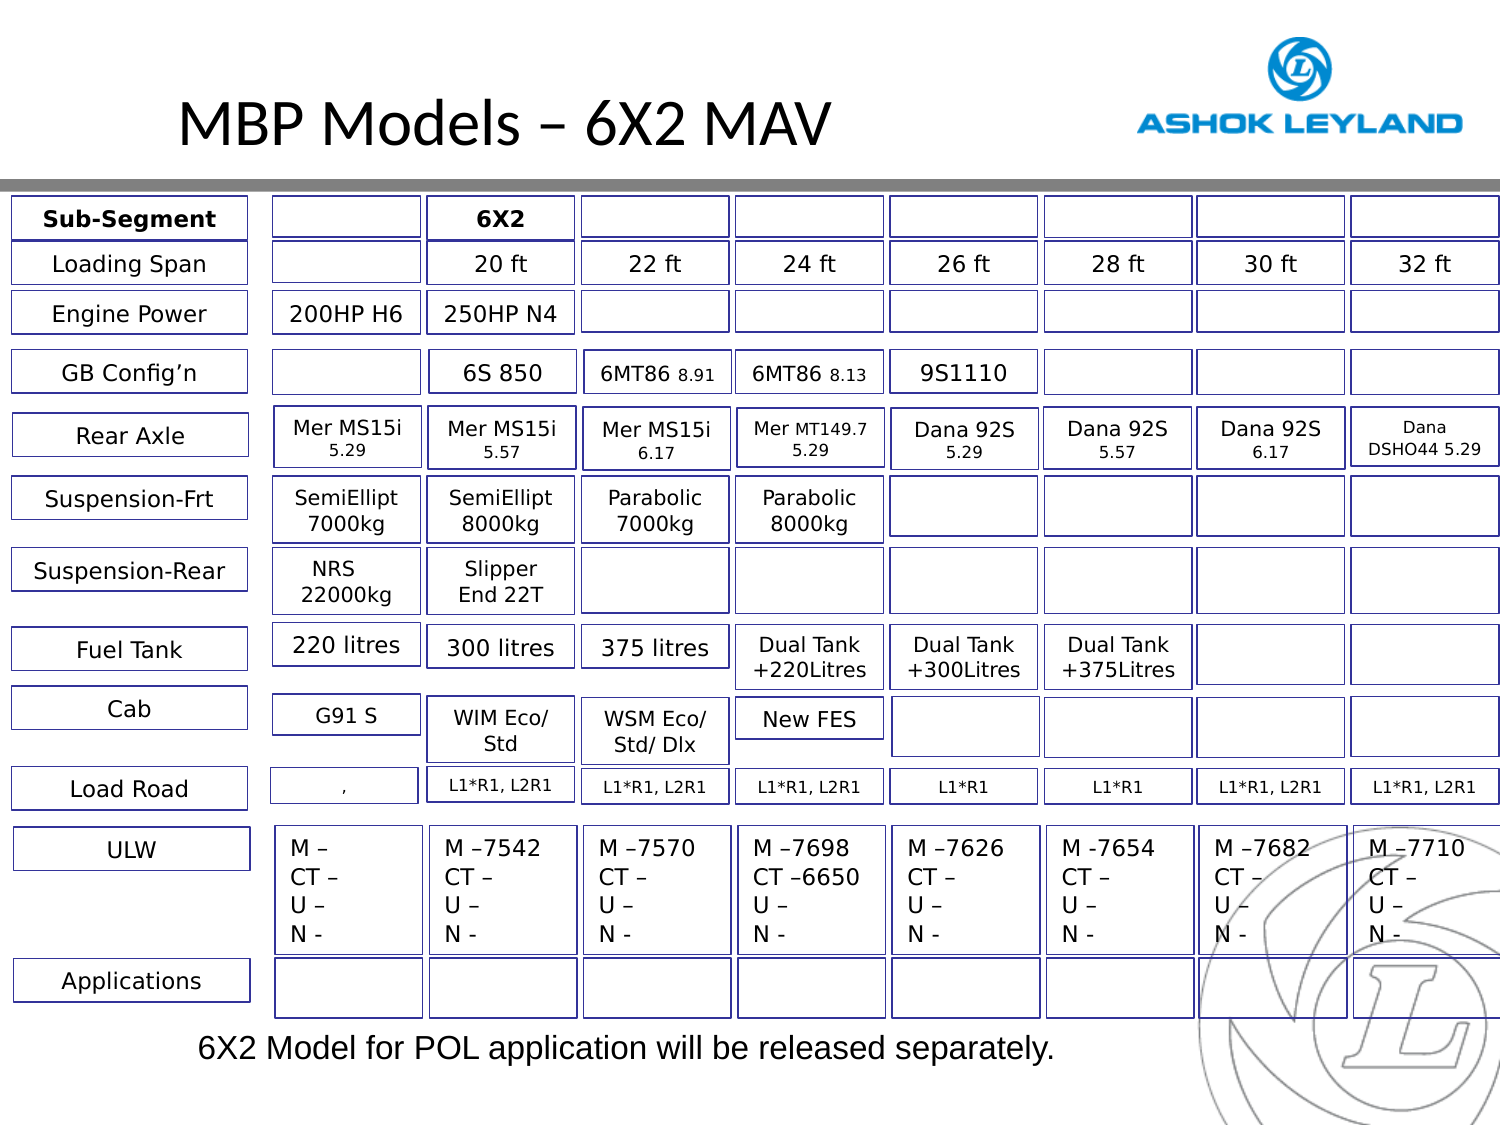

# MBP Models – 6X2 MAV

6X2

Sub-Segment
30 ft
32 ft

20 ft
22 ft
24 ft
26 ft
28 ft
Loading Span

200HP H6
250HP N4

Engine Power

6S 850
9S1110

GB Config’n
6MT86 8.91
6MT86 8.13
Mer MS15i 5.29
Mer MS15i 5.57
Dana DSHO44 5.29
Mer MS15i 6.17
Dana 92S 6.17
Dana 92S 5.57
Dana 92S 5.29
Mer MT149.7 5.29
Rear Axle

SemiEllipt 7000kg
SemiEllipt 8000kg
Parabolic 7000kg
Parabolic 8000kg

Suspension-Frt

NRS     22000kg
Slipper End 22T

Suspension-Rear
220 litres
Dual Tank
+220Litres

375 litres
300 litres
Dual Tank
+300Litres
Dual Tank
+375Litres
Fuel Tank
Cab
G91 S
WIM Eco/ Std

New FES

WSM Eco/ Std/ Dlx

L1*R1, L2R1
Load Road
,
L1*R1, L2R1
L1*R1, L2R1
L1*R1, L2R1
L1*R1, L2R1
L1*R1
L1*R1
M –7682
CT –
U –
N -
M –7710
CT –
U –
N -
M –
CT –
U –
N -
M –7542
CT –
U –
N -
M –7570
CT –
U –
N -
M –7698
CT –6650
U –
N -
M –7626
CT –
U –
N -
M -7654
CT –
U –
N -
ULW

Applications
6X2 Model for POL application will be released separately.